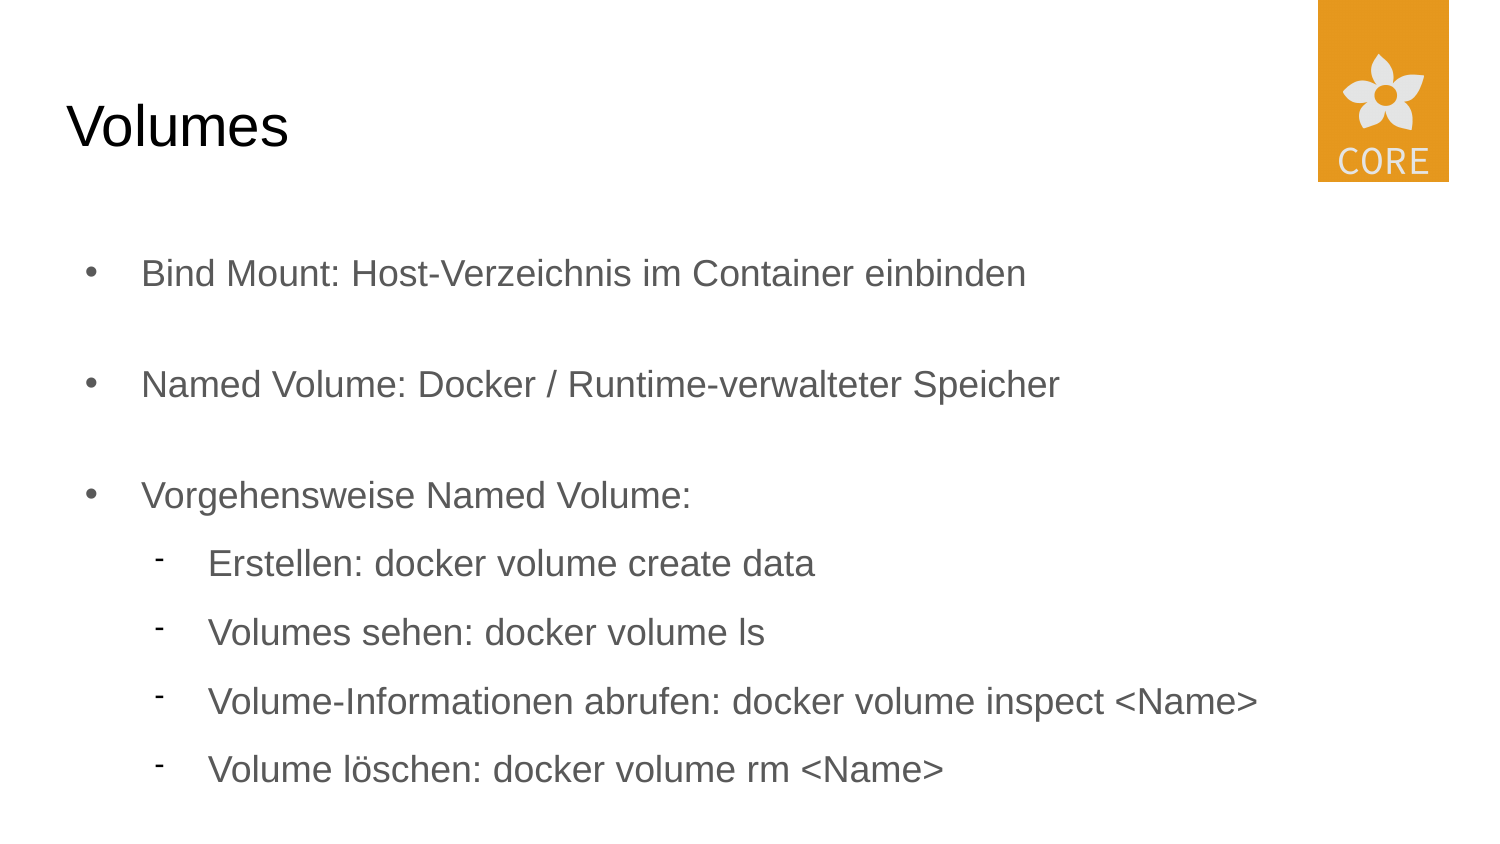

# Volumes
Bind Mount: Host-Verzeichnis im Container einbinden
Named Volume: Docker / Runtime-verwalteter Speicher
Vorgehensweise Named Volume:
Erstellen: docker volume create data
Volumes sehen: docker volume ls
Volume-Informationen abrufen: docker volume inspect <Name>
Volume löschen: docker volume rm <Name>